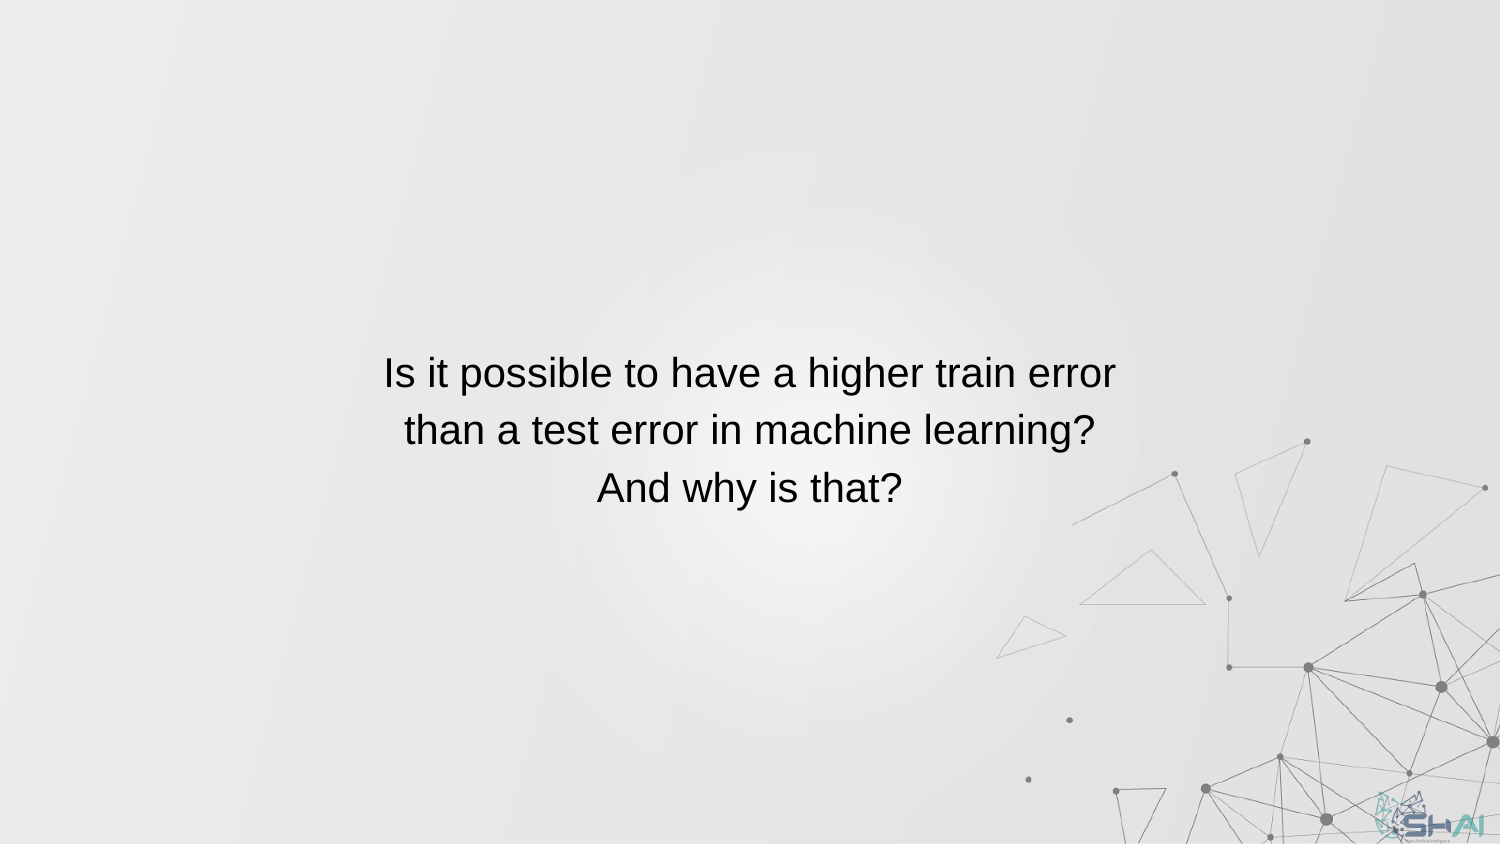

Is it possible to have a higher train error than a test error in machine learning? And why is that?